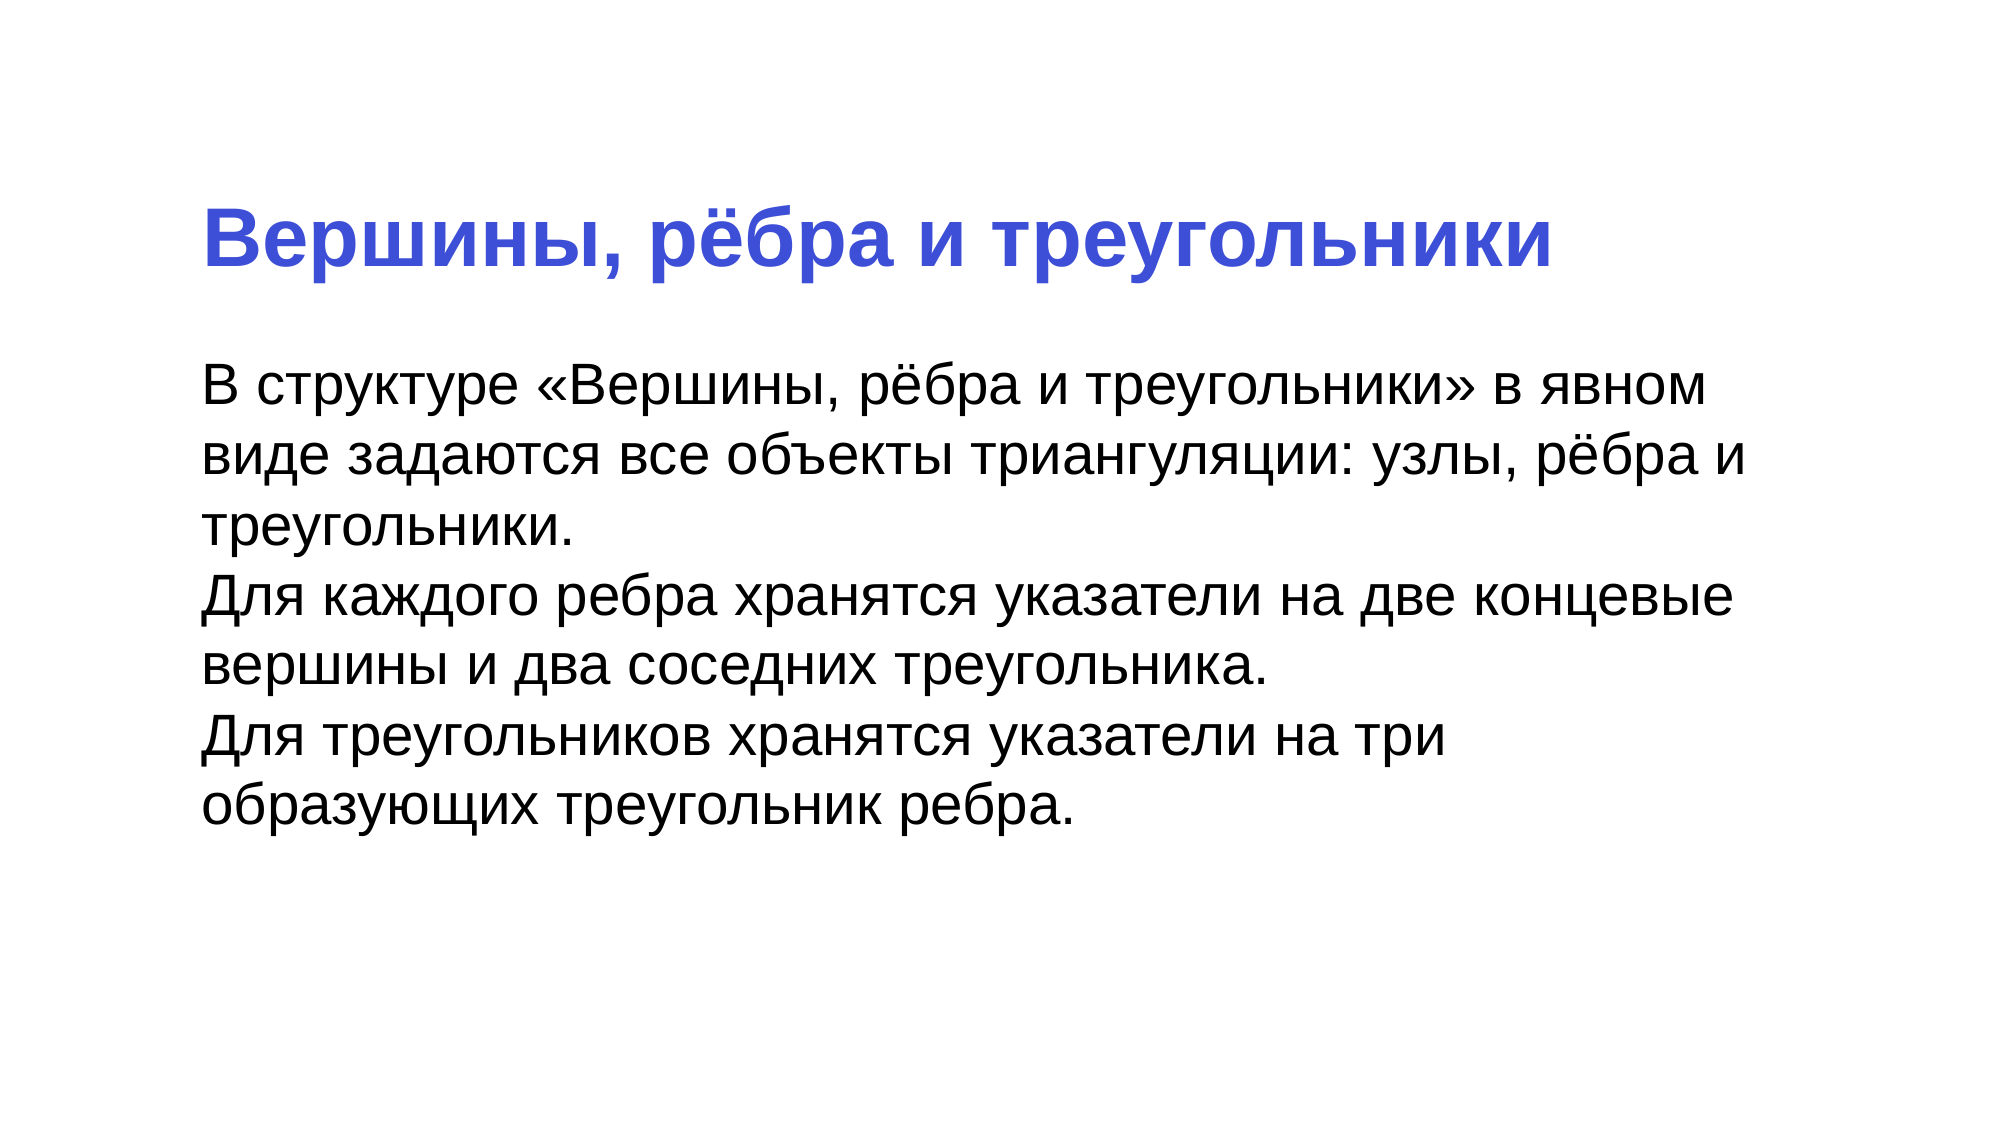

Вершины, рёбра и треугольники
В структуре «Вершины, рёбра и треугольники» в явном виде задаются все объекты триангуляции: узлы, рёбра и треугольники.
Для каждого ребра хранятся указатели на две концевые вершины и два соседних треугольника.
Для треугольников хранятся указатели на три образующих треугольник ребра.